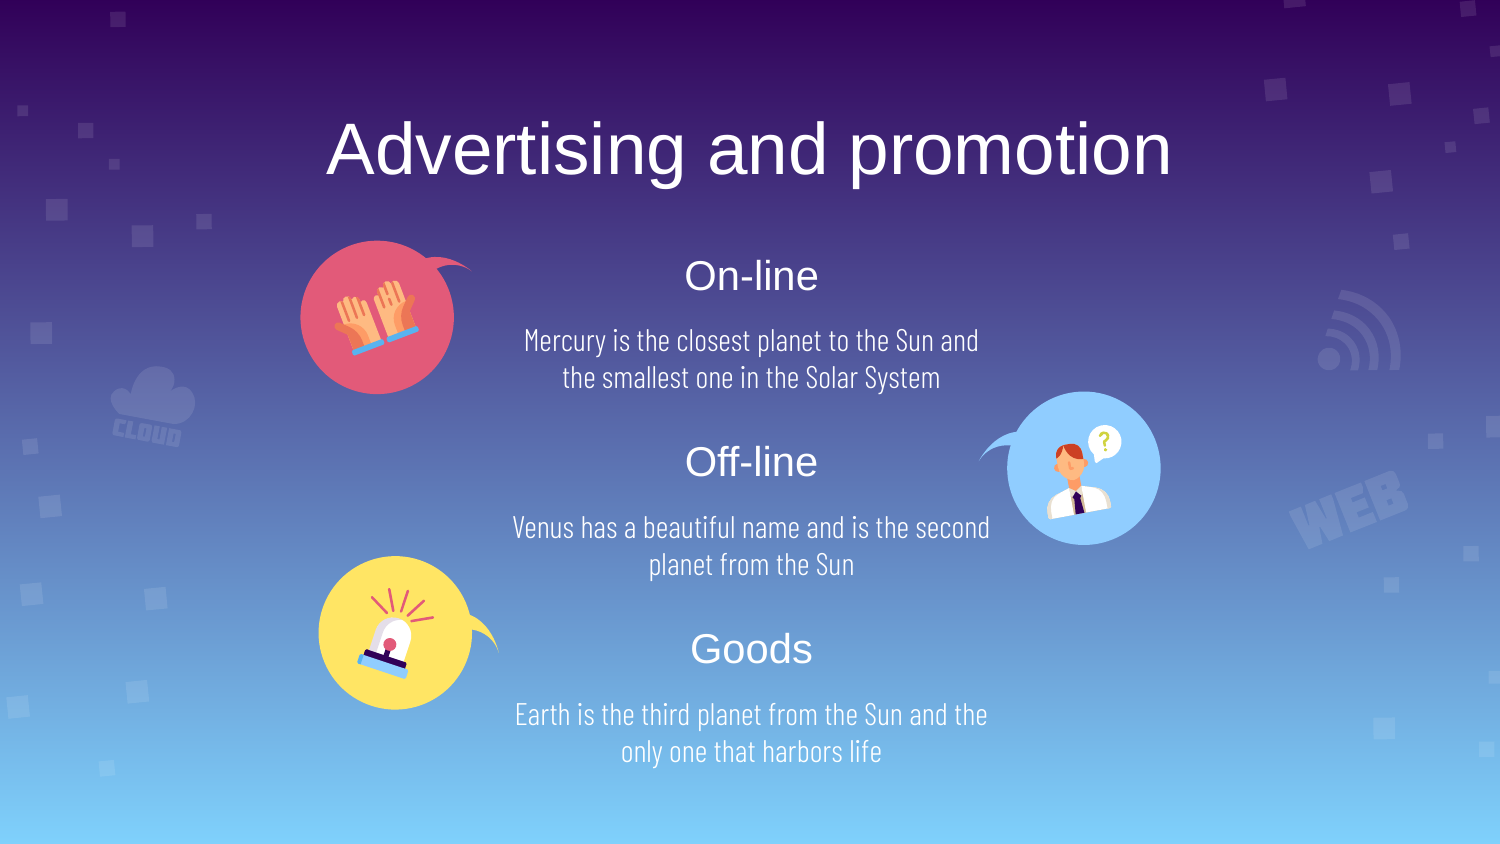

Advertising and promotion

On-line

Mercury is the closest planet to the Sun and the smallest one in the Solar System

# Off-line
Venus has a beautiful name and is the second planet from the Sun

Goods
Earth is the third planet from the Sun and the only one that harbors life